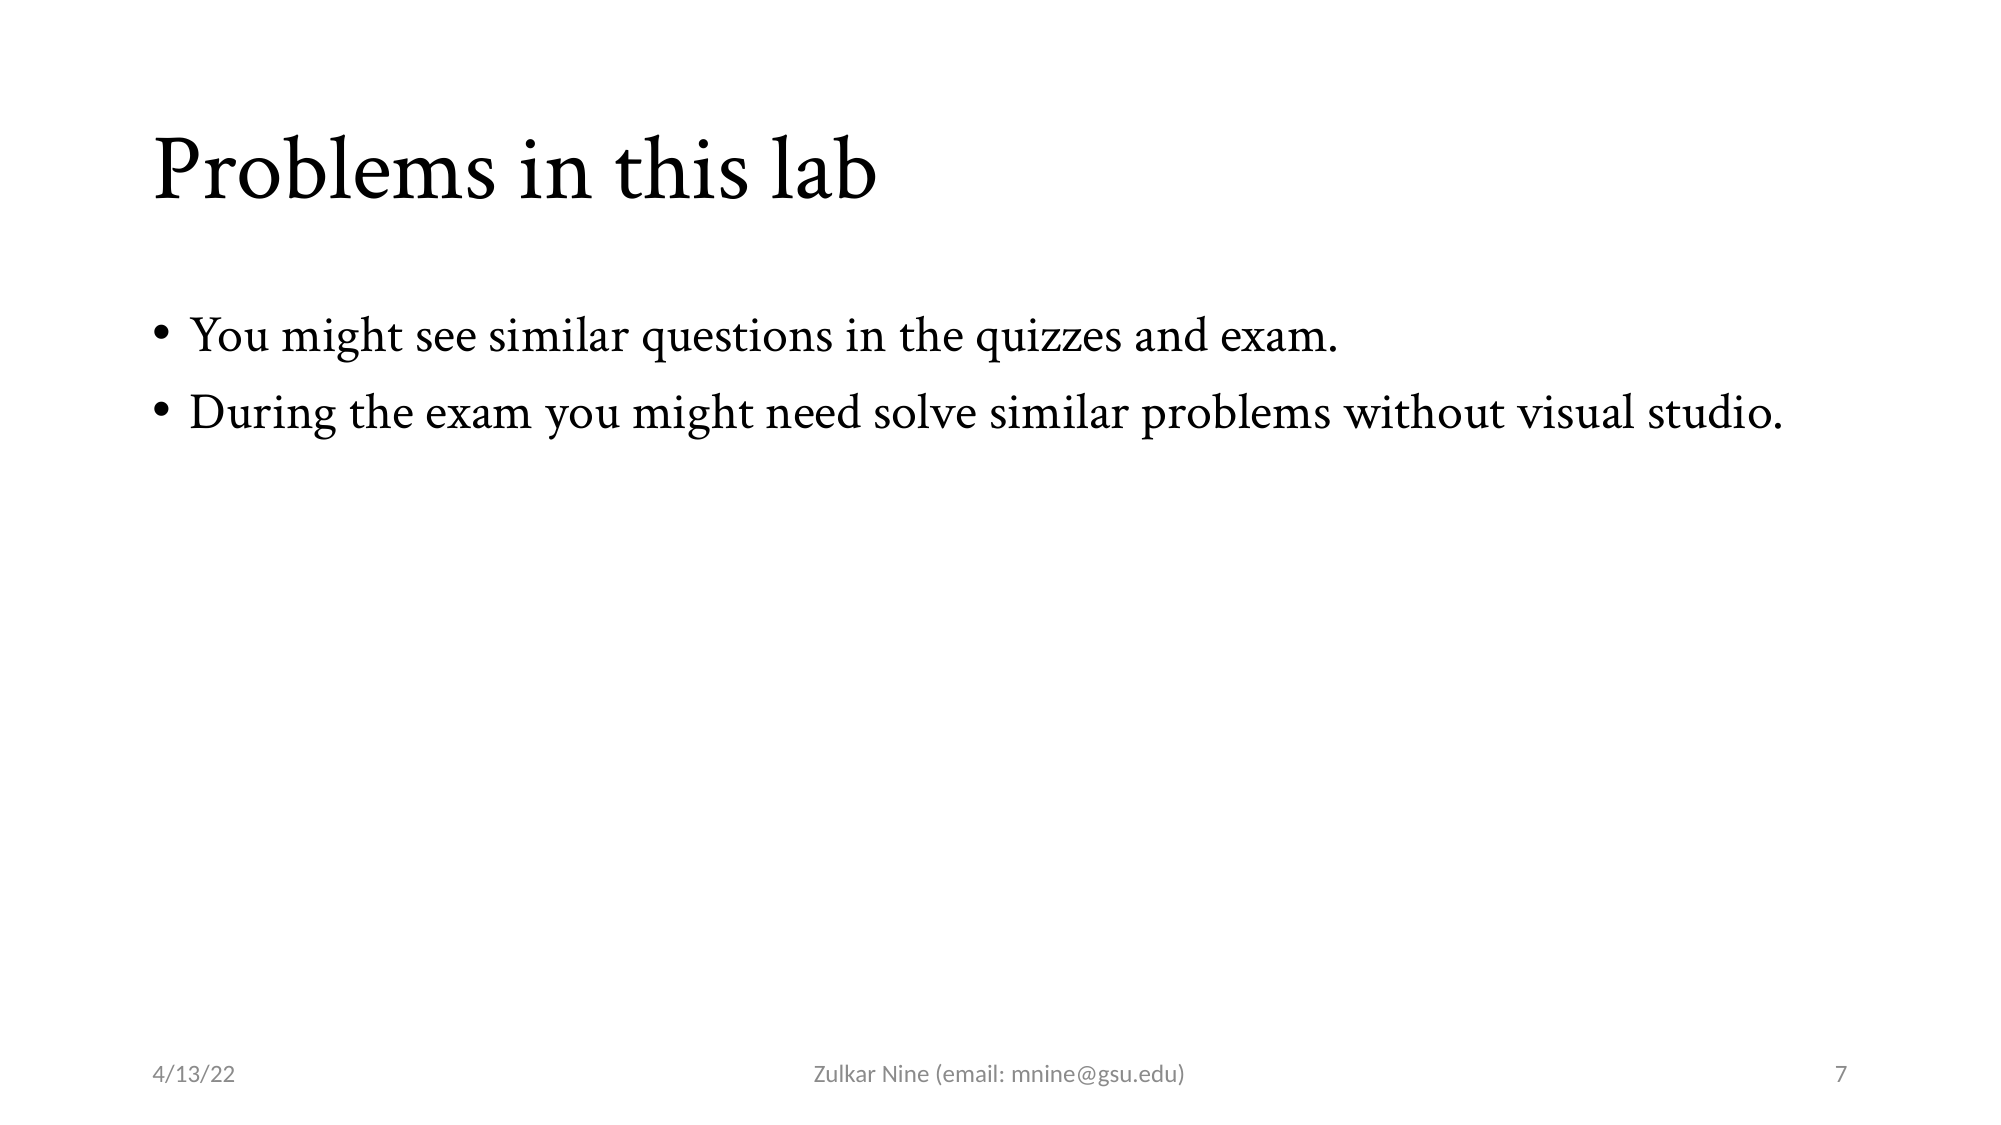

# Problems in this lab
You might see similar questions in the quizzes and exam.
During the exam you might need solve similar problems without visual studio.

4/13/22
Zulkar Nine (email: mnine@gsu.edu)
7